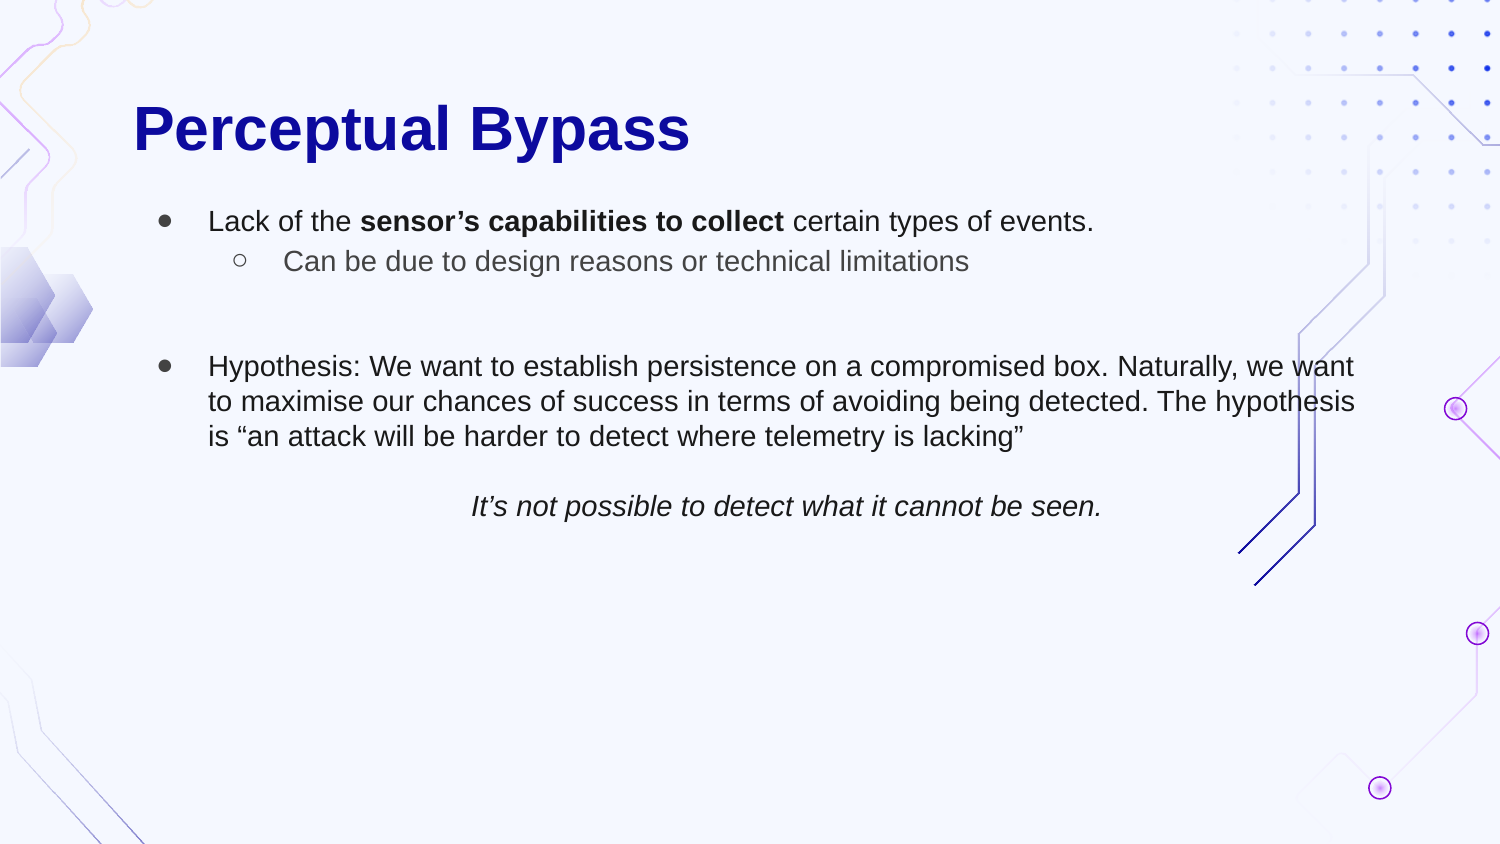

# Perceptual Bypass
Lack of the sensor’s capabilities to collect certain types of events.
Can be due to design reasons or technical limitations

Hypothesis: We want to establish persistence on a compromised box. Naturally, we want to maximise our chances of success in terms of avoiding being detected. The hypothesis is “an attack will be harder to detect where telemetry is lacking”

It’s not possible to detect what it cannot be seen.